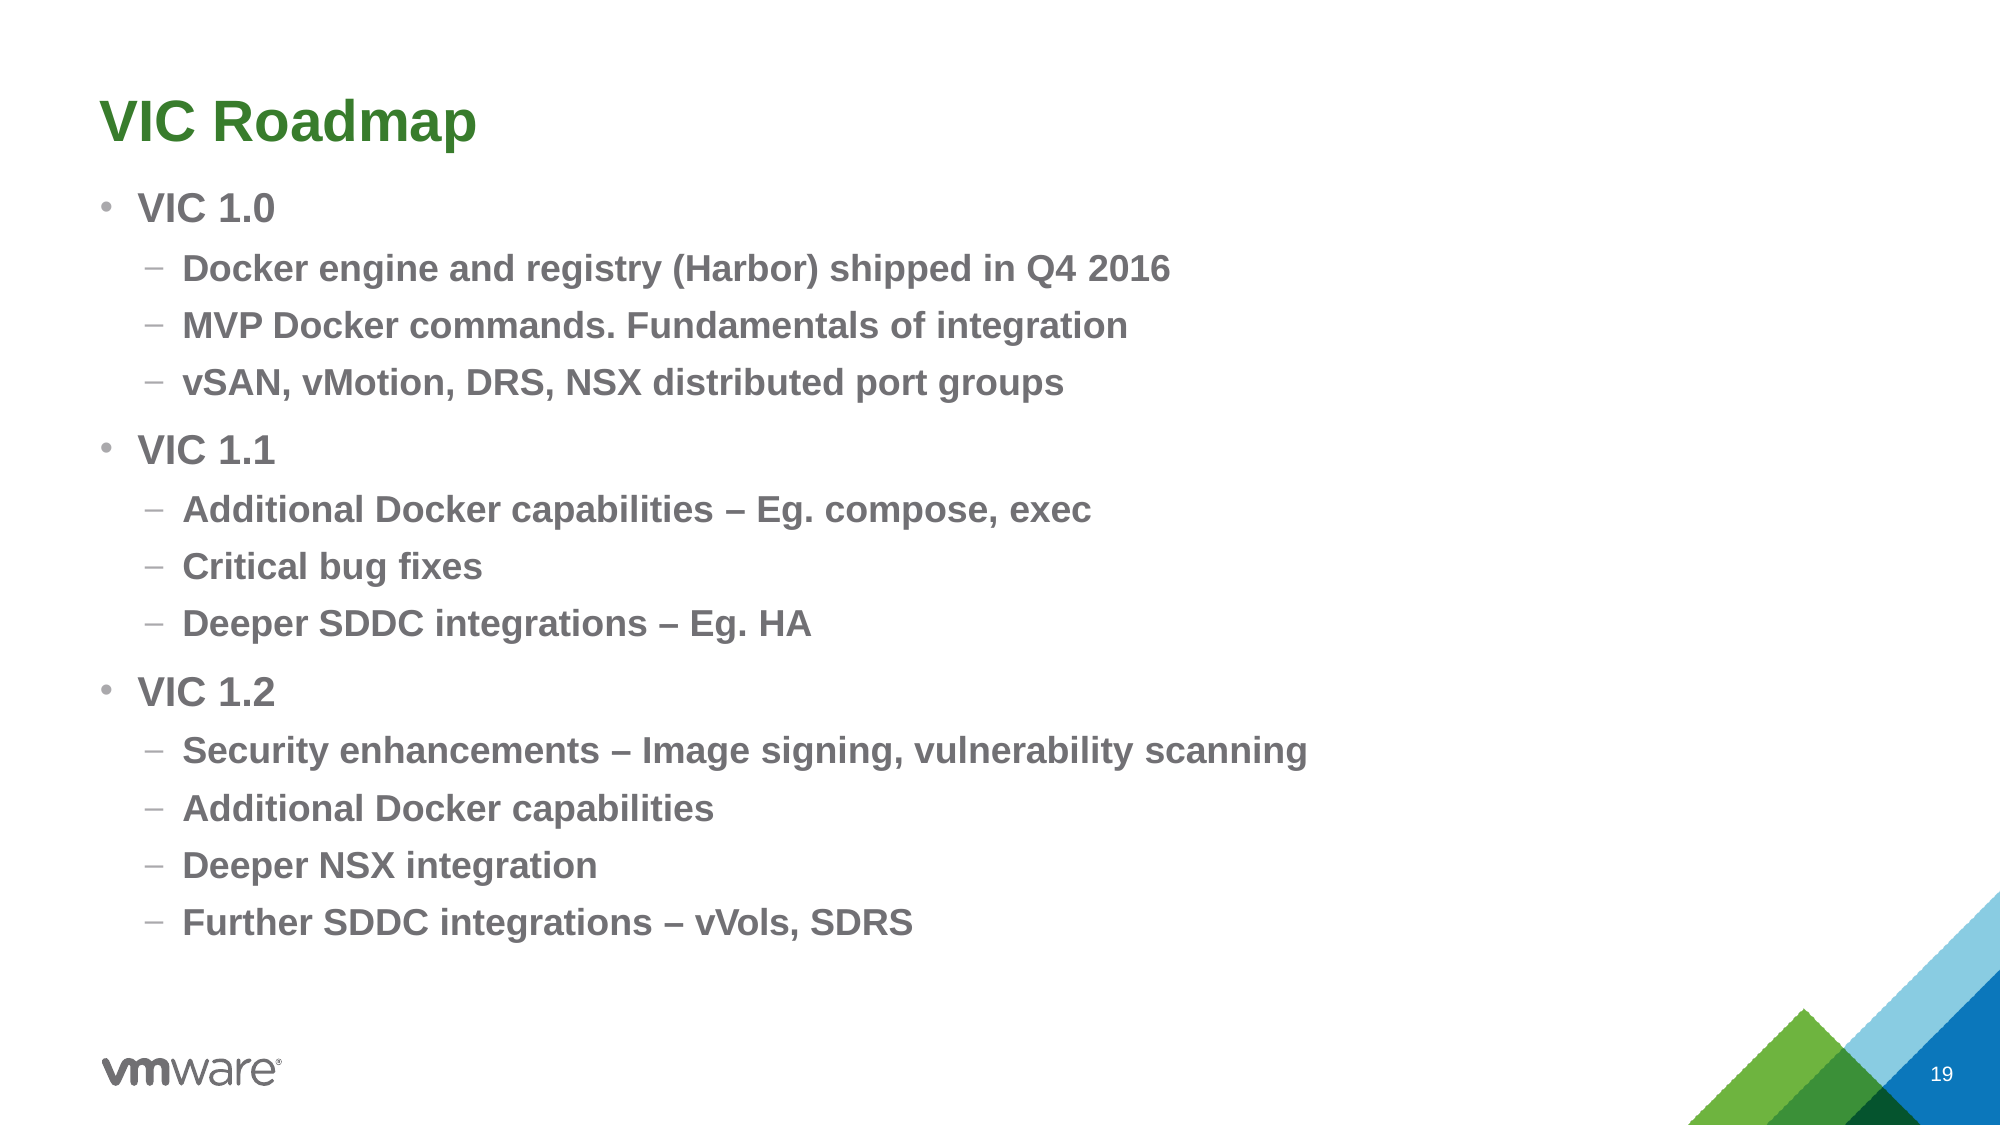

# VIC Roadmap
VIC 1.0
Docker engine and registry (Harbor) shipped in Q4 2016
MVP Docker commands. Fundamentals of integration
vSAN, vMotion, DRS, NSX distributed port groups
VIC 1.1
Additional Docker capabilities – Eg. compose, exec
Critical bug fixes
Deeper SDDC integrations – Eg. HA
VIC 1.2
Security enhancements – Image signing, vulnerability scanning
Additional Docker capabilities
Deeper NSX integration
Further SDDC integrations – vVols, SDRS
19